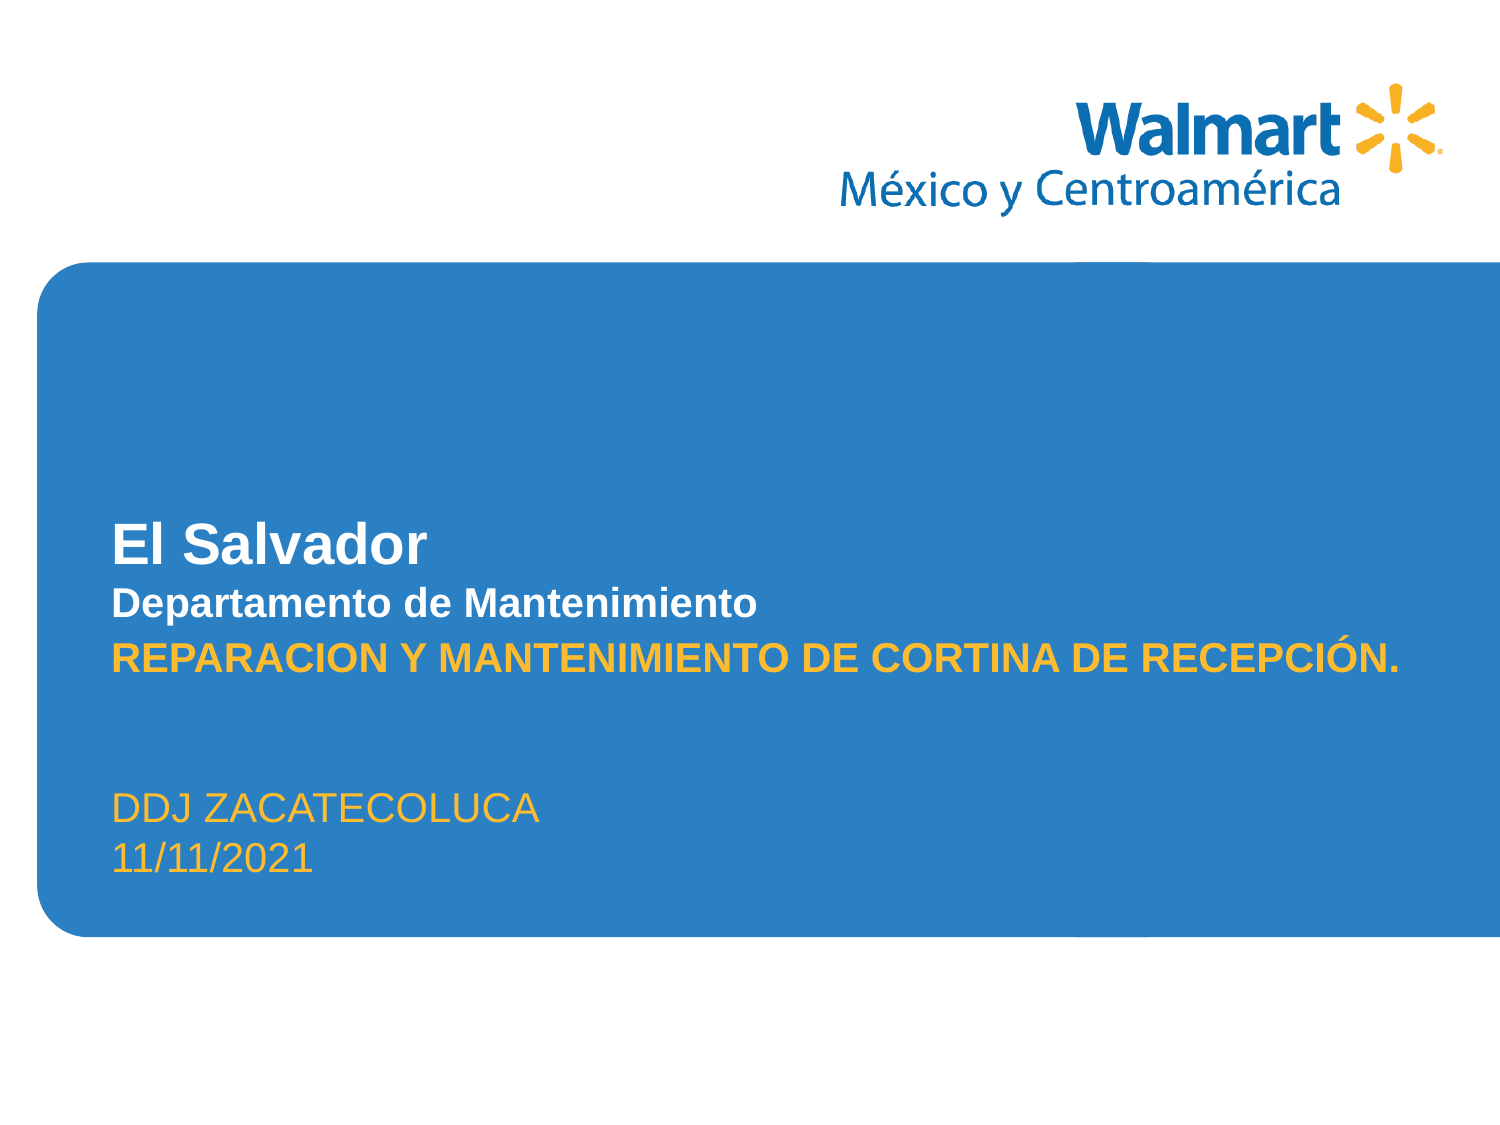

REPARACION Y MANTENIMIENTO DE CORTINA DE RECEPCIÓN.

DDJ ZACATECOLUCA
11/11/2021

# El Salvador Departamento de Mantenimiento